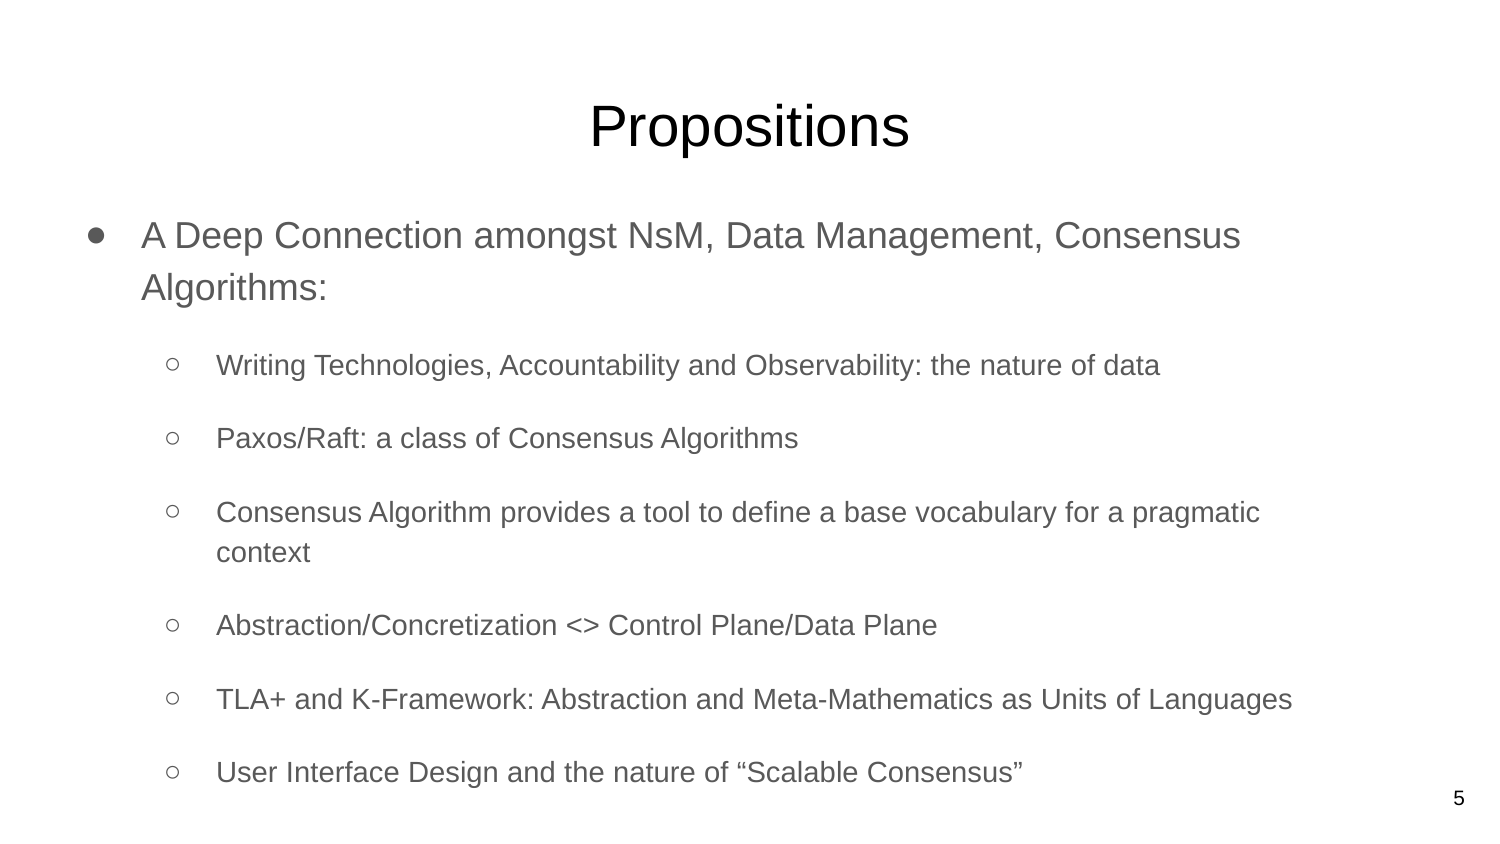

# Propositions
A Deep Connection amongst NsM, Data Management, Consensus Algorithms:
Writing Technologies, Accountability and Observability: the nature of data
Paxos/Raft: a class of Consensus Algorithms
Consensus Algorithm provides a tool to define a base vocabulary for a pragmatic context
Abstraction/Concretization <> Control Plane/Data Plane
TLA+ and K-Framework: Abstraction and Meta-Mathematics as Units of Languages
User Interface Design and the nature of “Scalable Consensus”
5